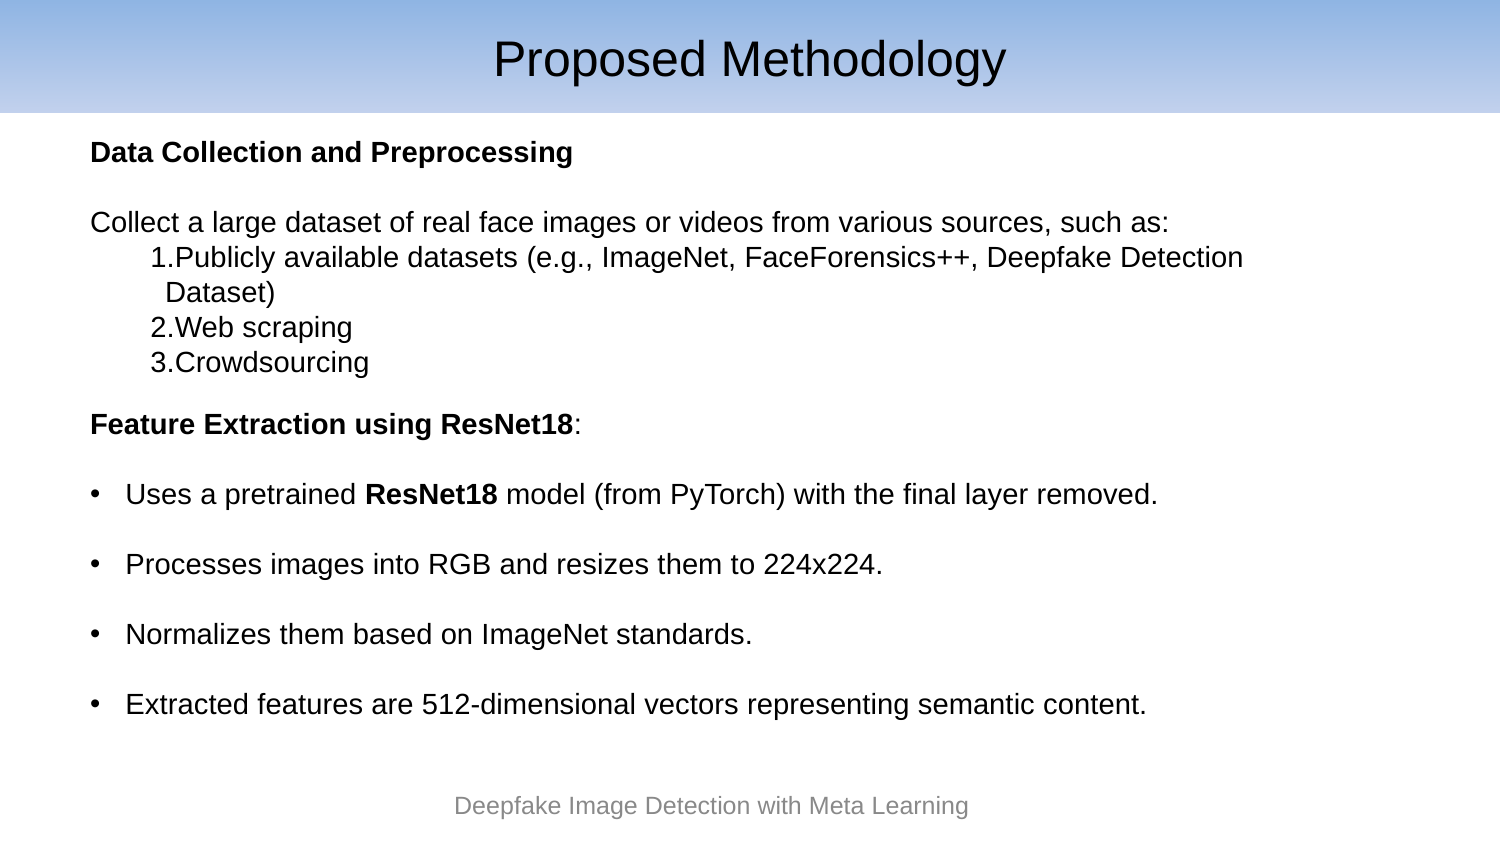

# Proposed Methodology
Data Collection and Preprocessing

Collect a large dataset of real face images or videos from various sources, such as:
Publicly available datasets (e.g., ImageNet, FaceForensics++, Deepfake Detection Dataset)
Web scraping
Crowdsourcing
Feature Extraction using ResNet18:

Uses a pretrained ResNet18 model (from PyTorch) with the final layer removed.

Processes images into RGB and resizes them to 224x224.

Normalizes them based on ImageNet standards.

Extracted features are 512-dimensional vectors representing semantic content.

Deepfake Image Detection with Meta Learning